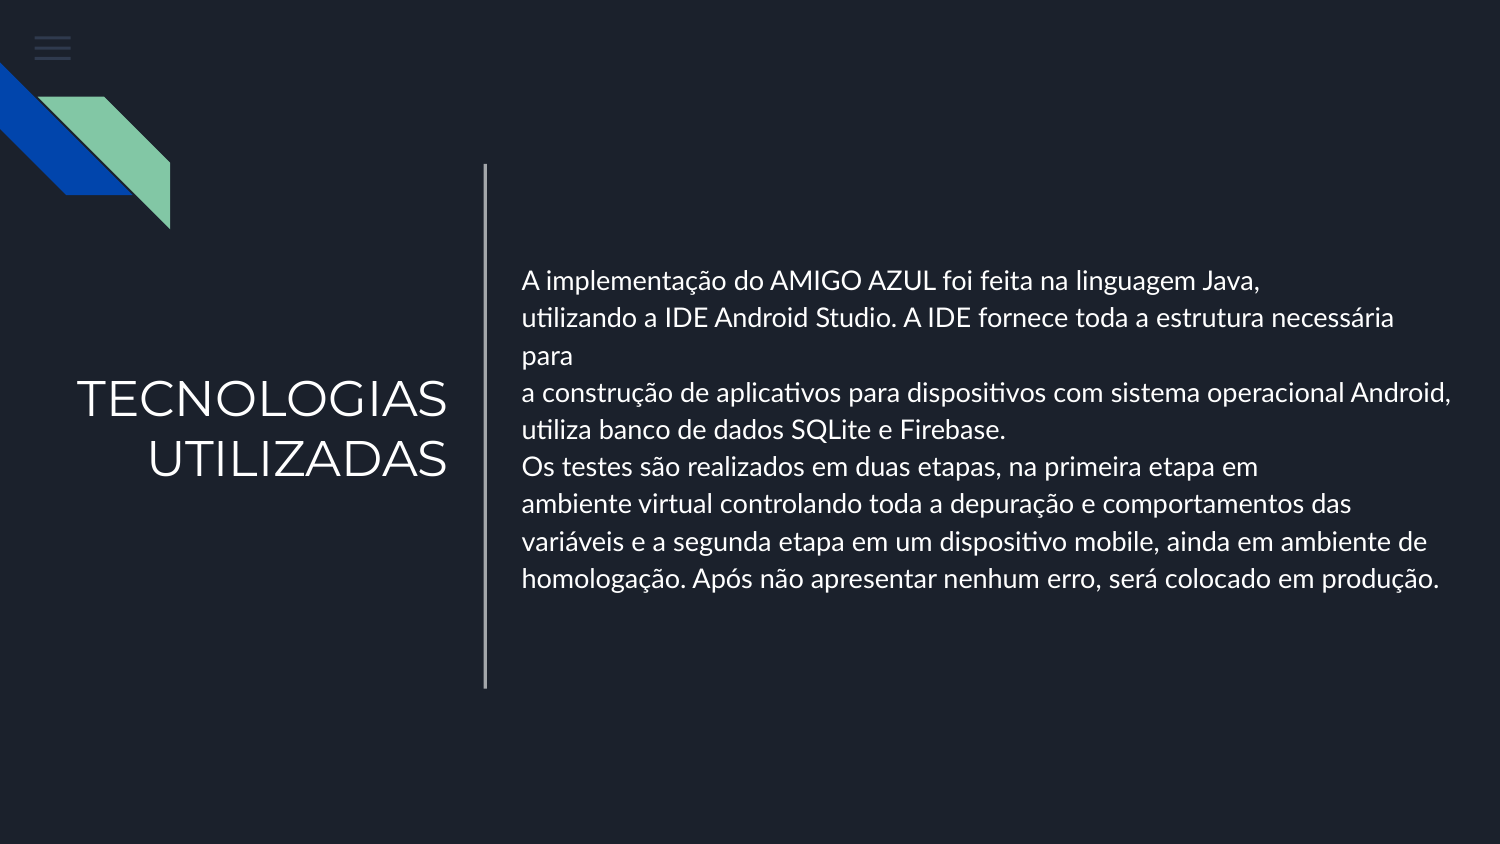

A implementação do AMIGO AZUL foi feita na linguagem Java,
utilizando a IDE Android Studio. A IDE fornece toda a estrutura necessária para
a construção de aplicativos para dispositivos com sistema operacional Android,
utiliza banco de dados SQLite e Firebase.
Os testes são realizados em duas etapas, na primeira etapa em
ambiente virtual controlando toda a depuração e comportamentos das variáveis e a segunda etapa em um dispositivo mobile, ainda em ambiente de
homologação. Após não apresentar nenhum erro, será colocado em produção.
# TECNOLOGIAS UTILIZADAS